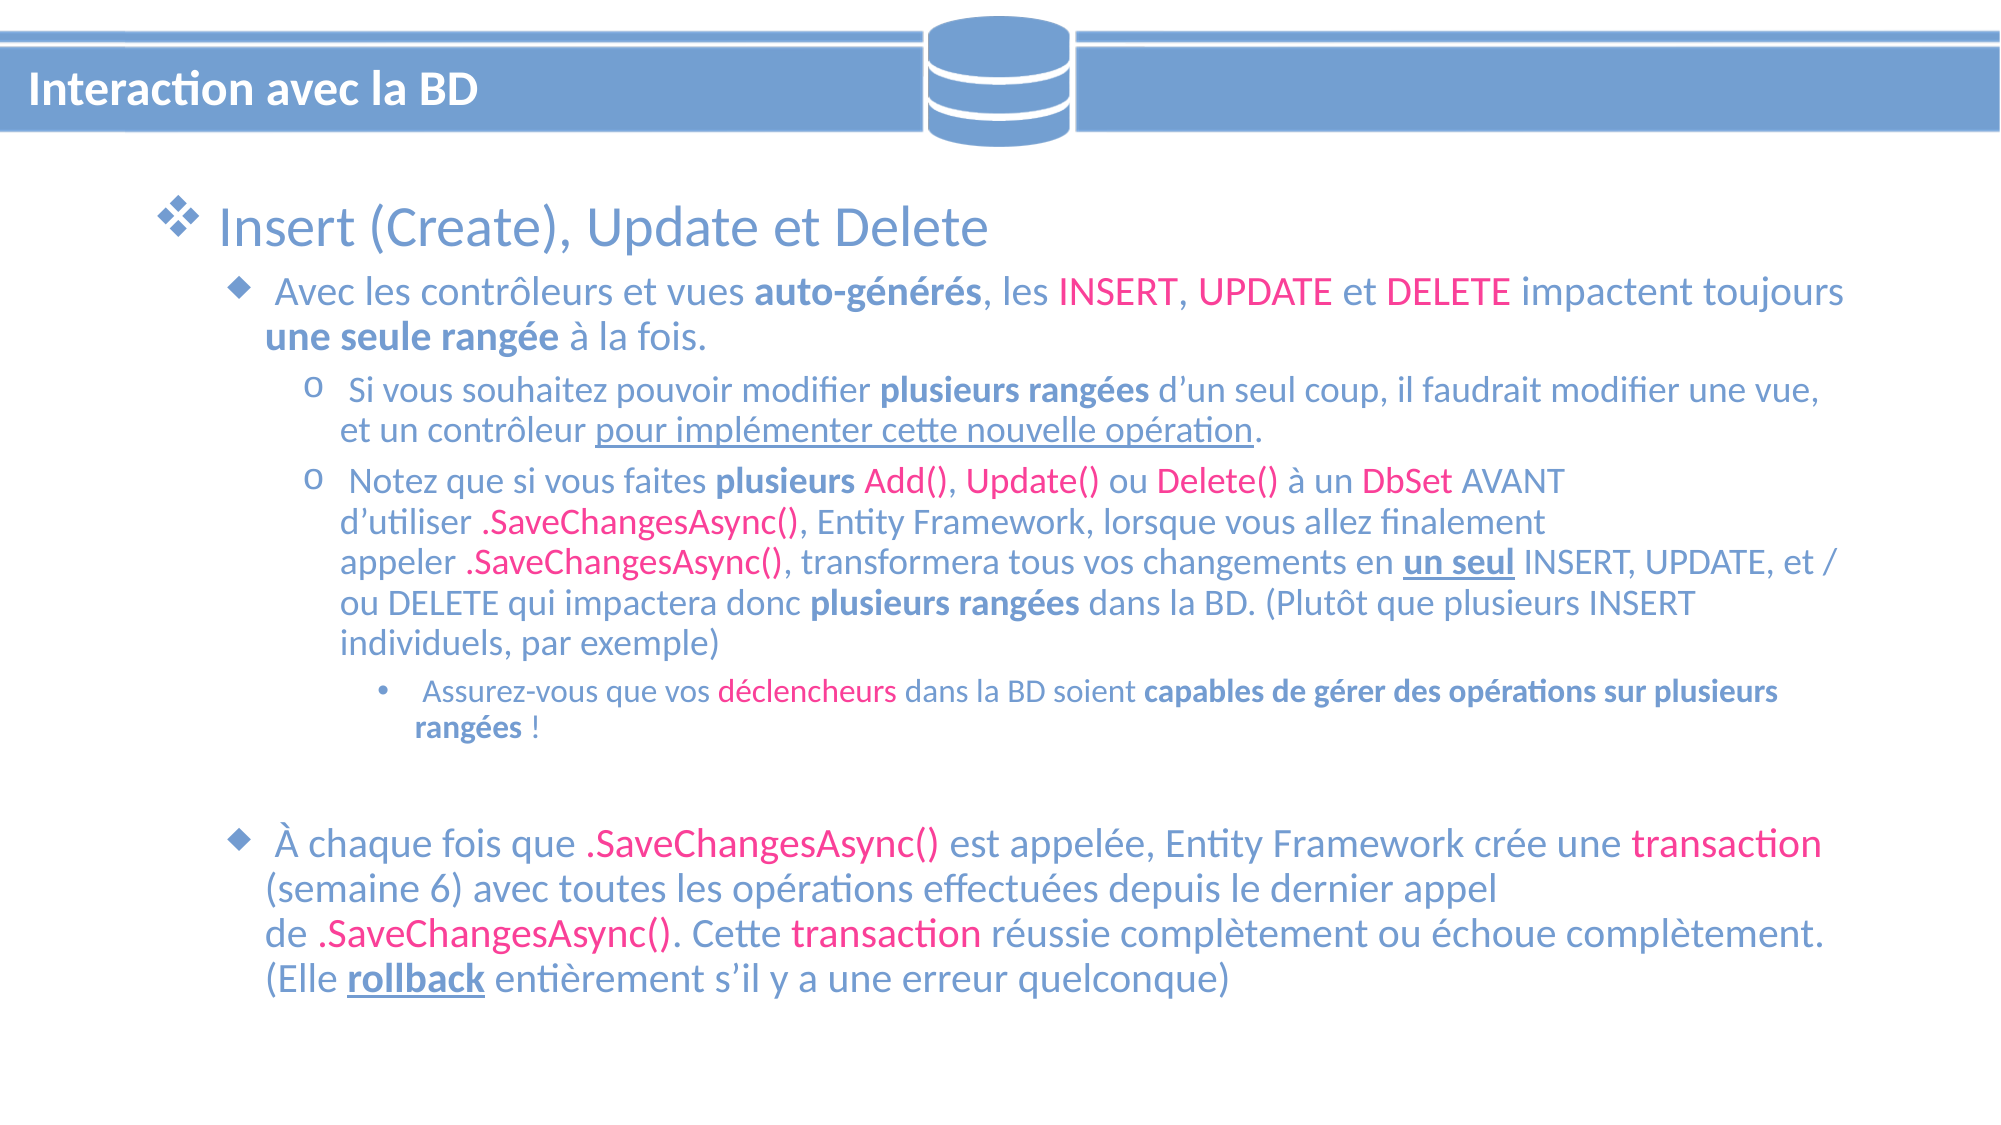

# Interaction avec la BD
 Insert (Create), Update et Delete
 Avec les contrôleurs et vues auto-générés, les INSERT, UPDATE et DELETE impactent toujours une seule rangée à la fois.
 Si vous souhaitez pouvoir modifier plusieurs rangées d’un seul coup, il faudrait modifier une vue, et un contrôleur pour implémenter cette nouvelle opération.
 Notez que si vous faites plusieurs Add(), Update() ou Delete() à un DbSet AVANT d’utiliser .SaveChangesAsync(), Entity Framework, lorsque vous allez finalement appeler .SaveChangesAsync(), transformera tous vos changements en un seul INSERT, UPDATE, et / ou DELETE qui impactera donc plusieurs rangées dans la BD. (Plutôt que plusieurs INSERT individuels, par exemple)
 Assurez-vous que vos déclencheurs dans la BD soient capables de gérer des opérations sur plusieurs rangées !

 À chaque fois que .SaveChangesAsync() est appelée, Entity Framework crée une transaction (semaine 6) avec toutes les opérations effectuées depuis le dernier appel de .SaveChangesAsync(). Cette transaction réussie complètement ou échoue complètement. (Elle rollback entièrement s’il y a une erreur quelconque)